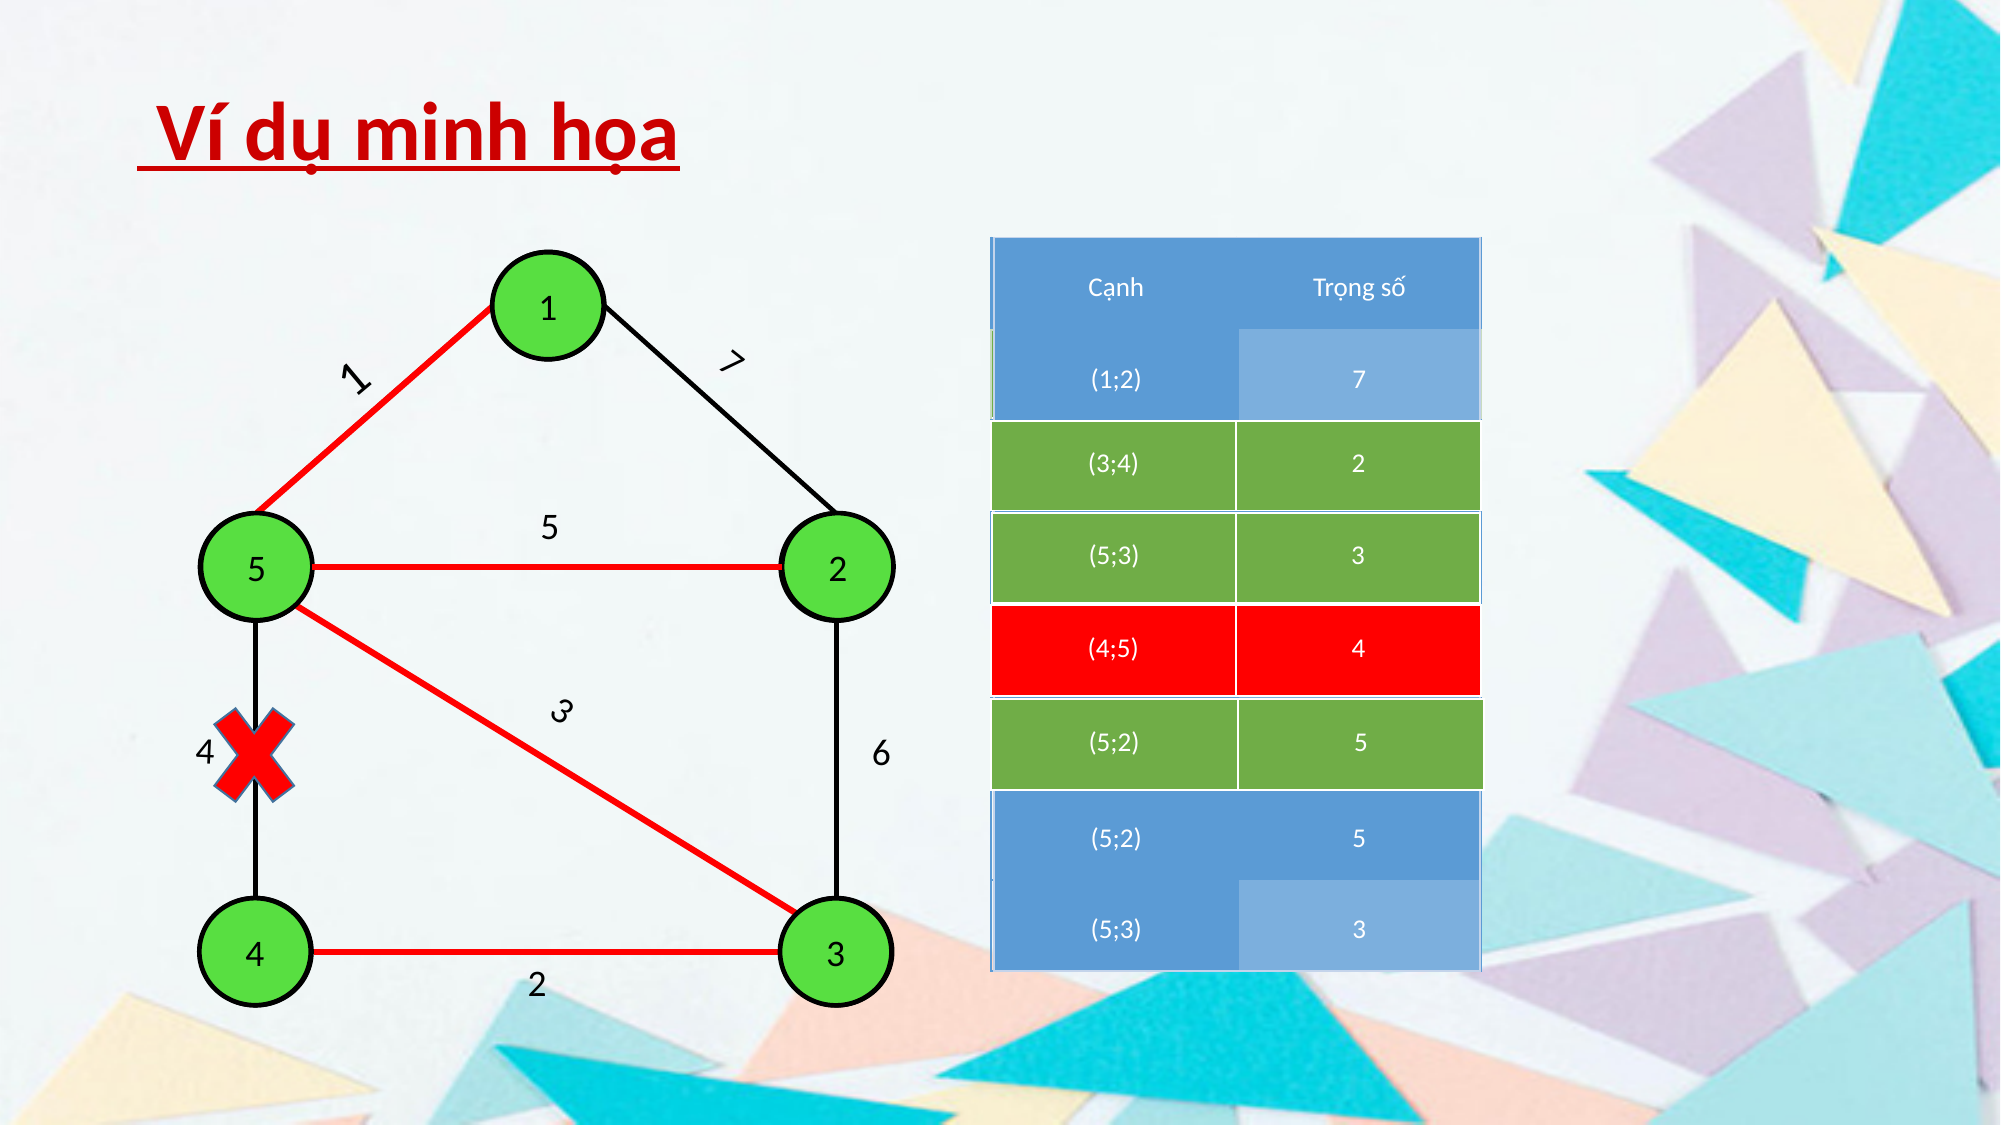

Ví dụ minh họa
| Cạnh | Trọng số |
| --- | --- |
| (1;2) | 7 |
| (2;3) | 6 |
| (3;4) | 2 |
| (4;5) | 4 |
| (5;1) | 1 |
| (5;2) | 5 |
| (5;3) | 3 |
| Cạnh | Trọng số |
| --- | --- |
| (5;1) | 1 |
| (3;4) | 2 |
| (5;3) | 3 |
| (4;5) | 4 |
| (5;2) | 5 |
| (2;3) | 6 |
| (1;2) | 7 |
1
1
| (5;1) | 1 |
| --- | --- |
7
1
| (3;4) | 2 |
| --- | --- |
5
| (5;3) | 3 |
| --- | --- |
2
5
5
2
| (4;5) | 4 |
| --- | --- |
3

| (5;2) | 5 |
| --- | --- |
4
6
4
3
4
3
2